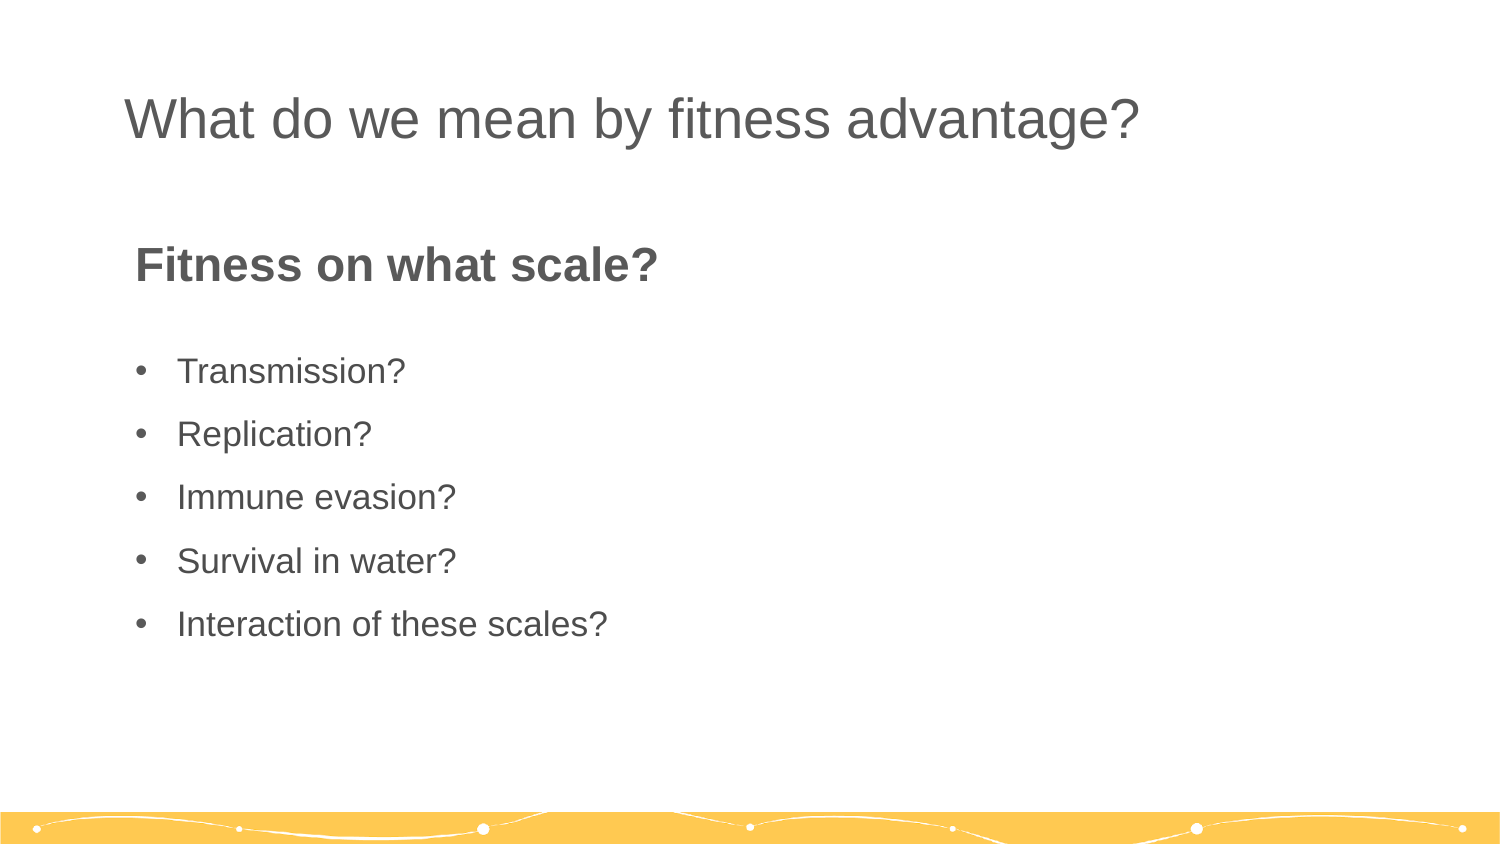

# What do we mean by fitness advantage?
Fitness on what scale?
Transmission?
Replication?
Immune evasion?
Survival in water?
Interaction of these scales?